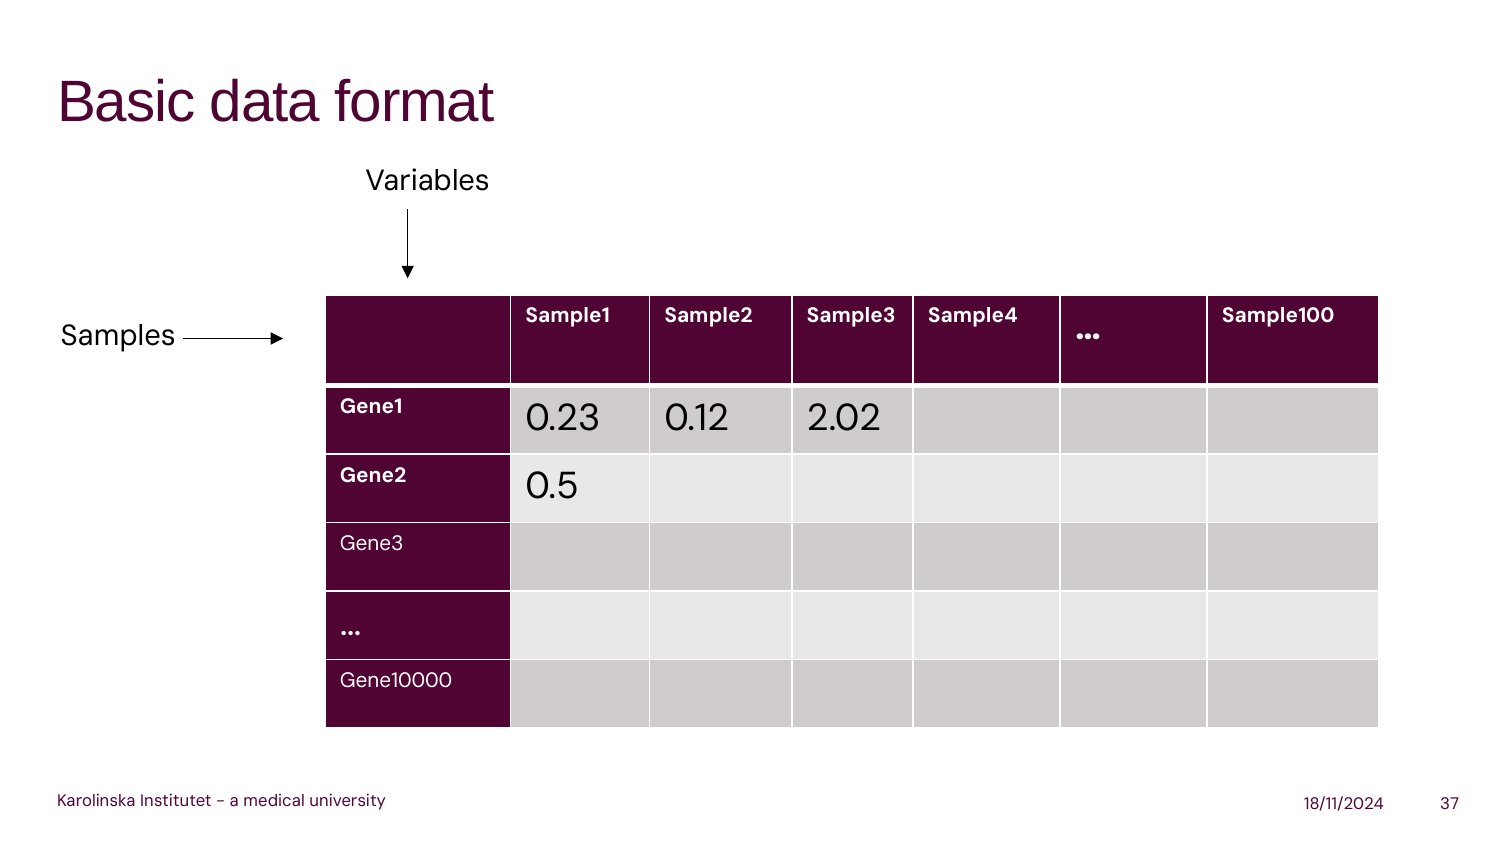

# Basic data format
Variables
|  | Sample1 | Sample2 | Sample3 | Sample4 | … | Sample100 |
| --- | --- | --- | --- | --- | --- | --- |
| Gene1 | 0.23 | 0.12 | 2.02 |  |  |  |
| Gene2 | 0.5 |  |  |  |  |  |
| Gene3 |  |  |  |  |  |  |
| … |  |  |  |  |  |  |
| Gene10000 |  |  |  |  |  |  |
Samples
18/11/2024
37
Karolinska Institutet - a medical university